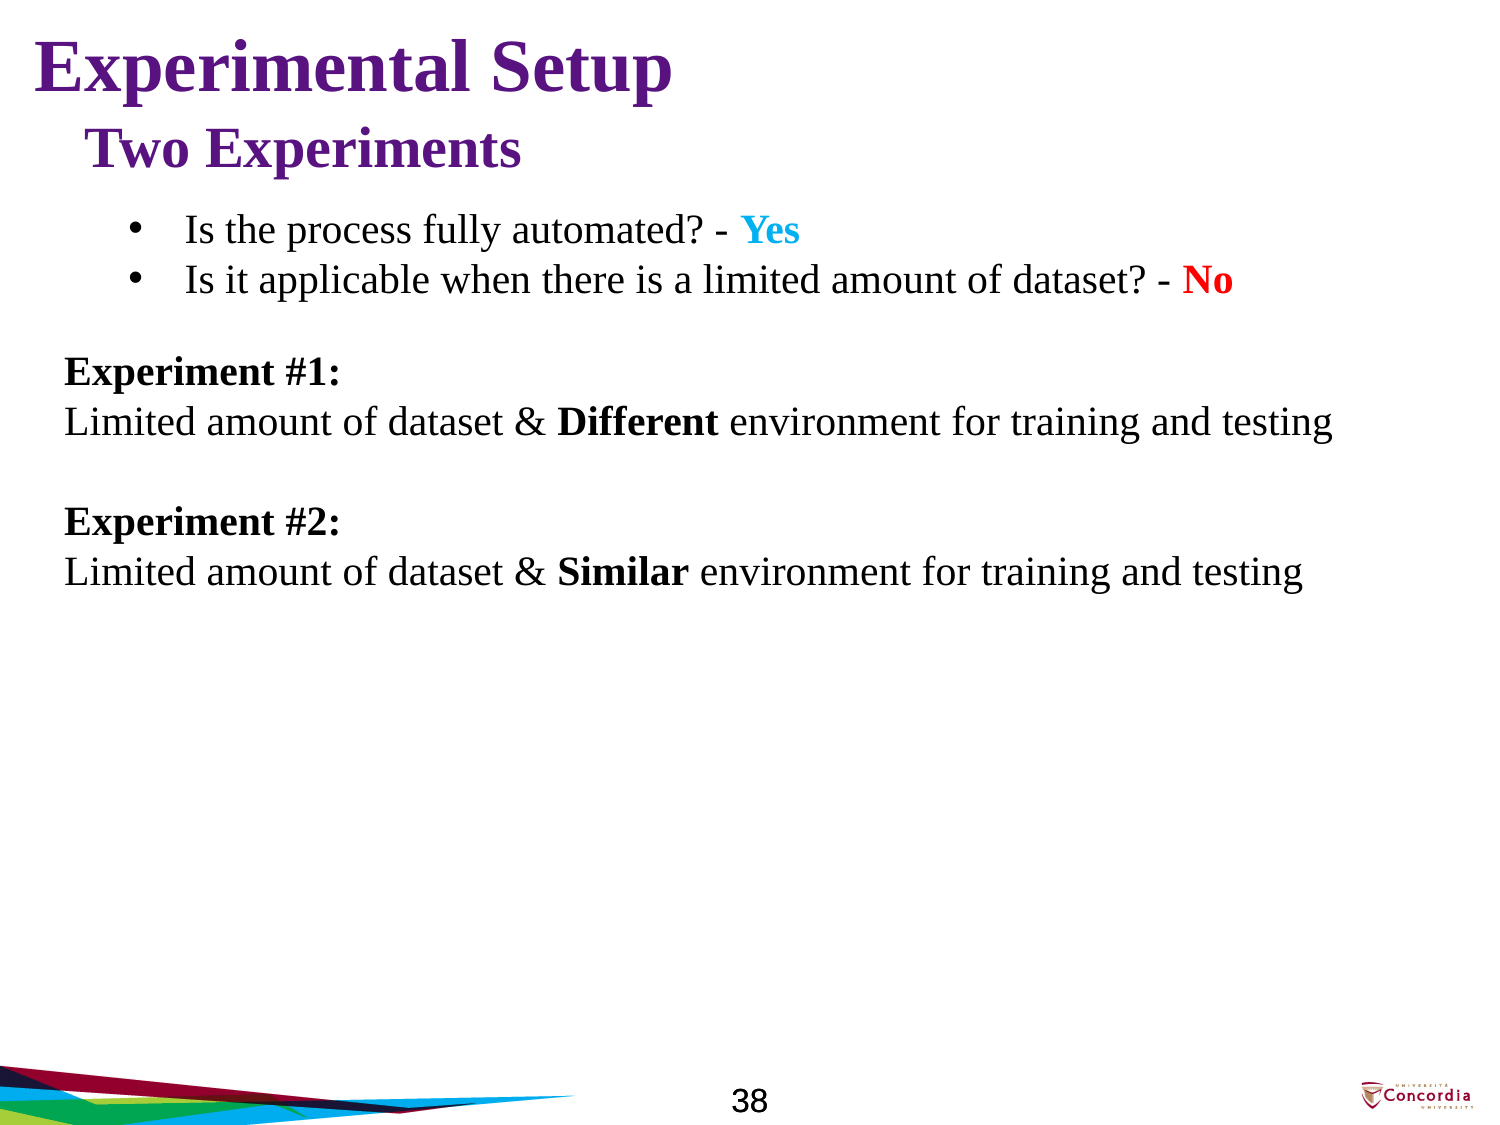

Experimental Setup
Two Experiments
Is the process fully automated? - Yes
Is it applicable when there is a limited amount of dataset? - No
Experiment #1:
Limited amount of dataset & Different environment for training and testing

Experiment #2:
Limited amount of dataset & Similar environment for training and testing